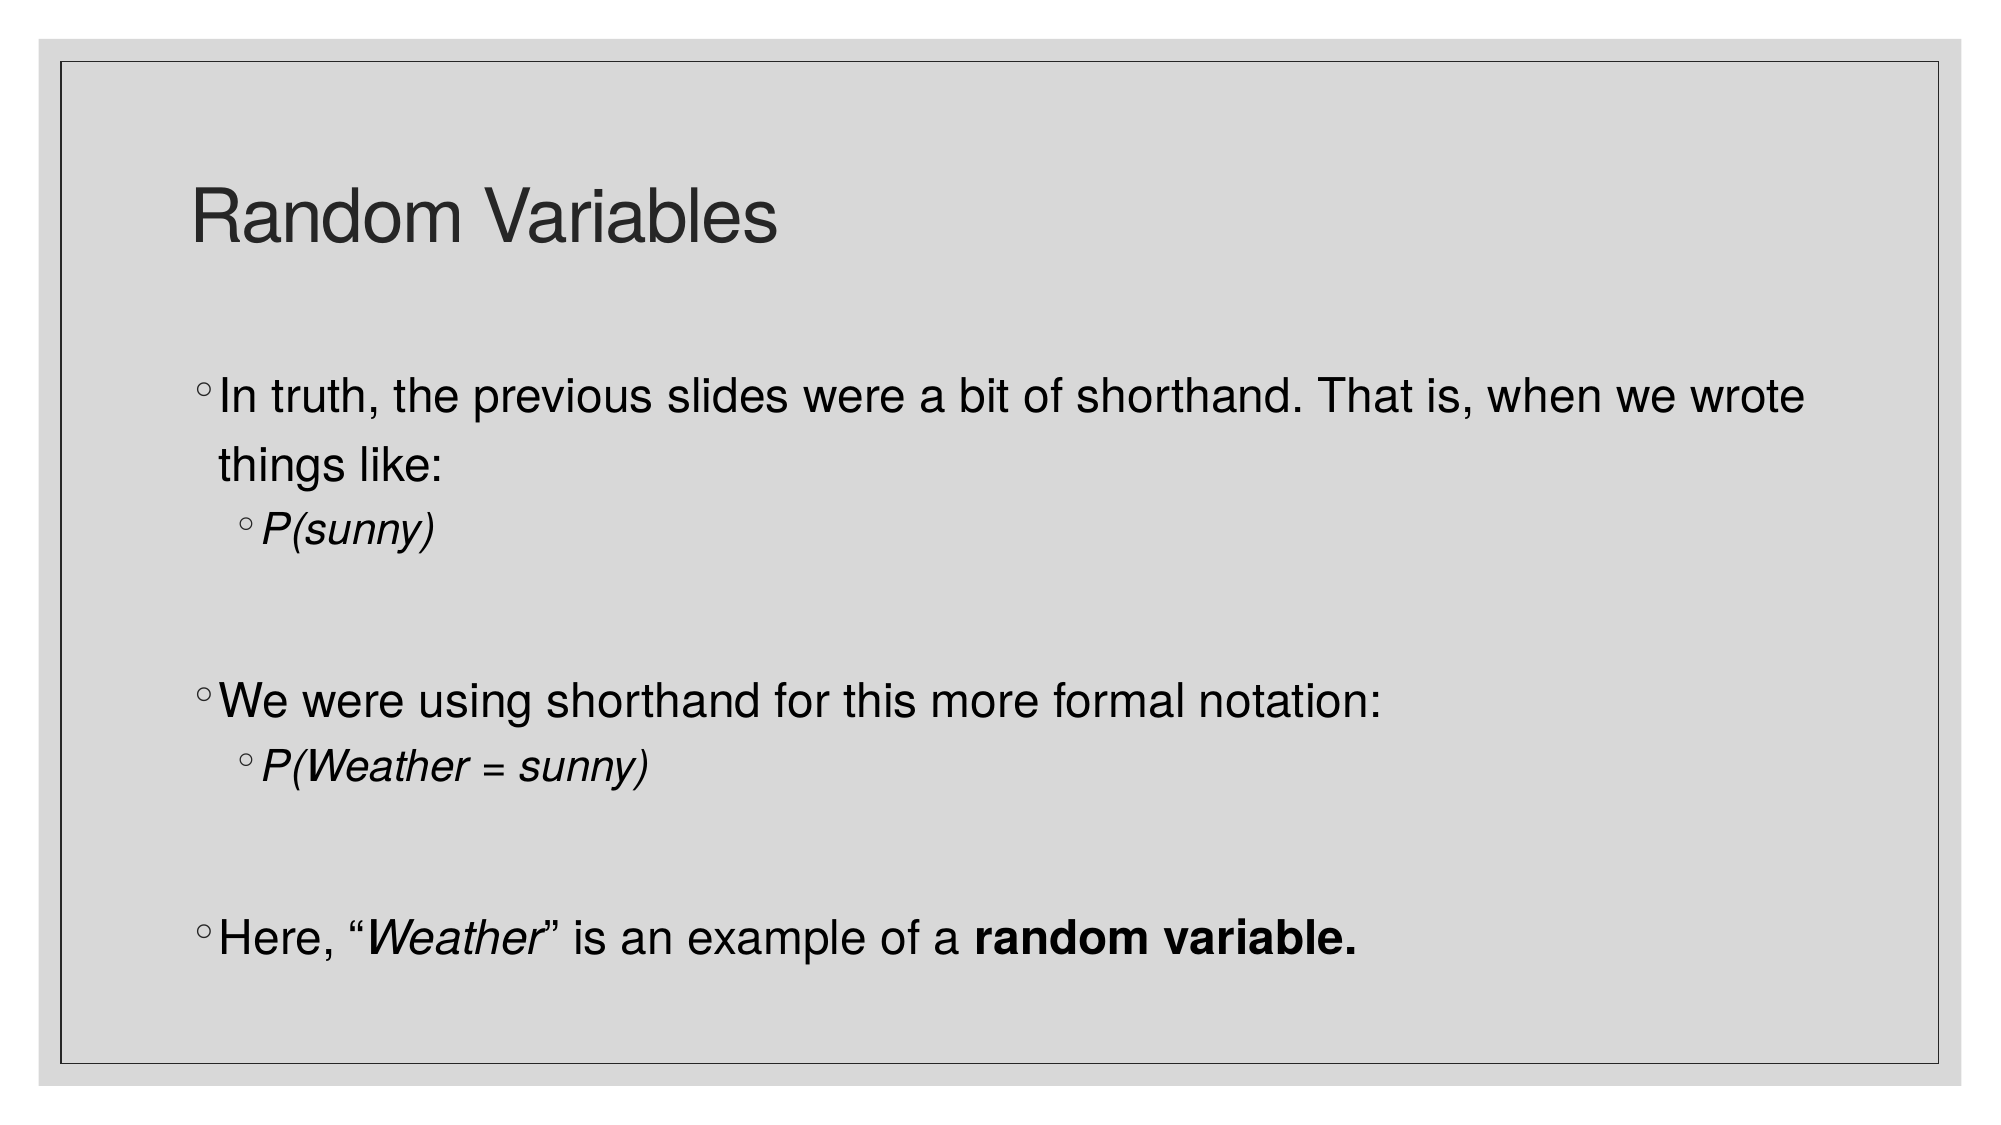

# Random Variables
In truth, the previous slides were a bit of shorthand. That is, when we wrote things like:
P(sunny)

We were using shorthand for this more formal notation:
P(Weather = sunny)

Here, “Weather” is an example of a random variable.